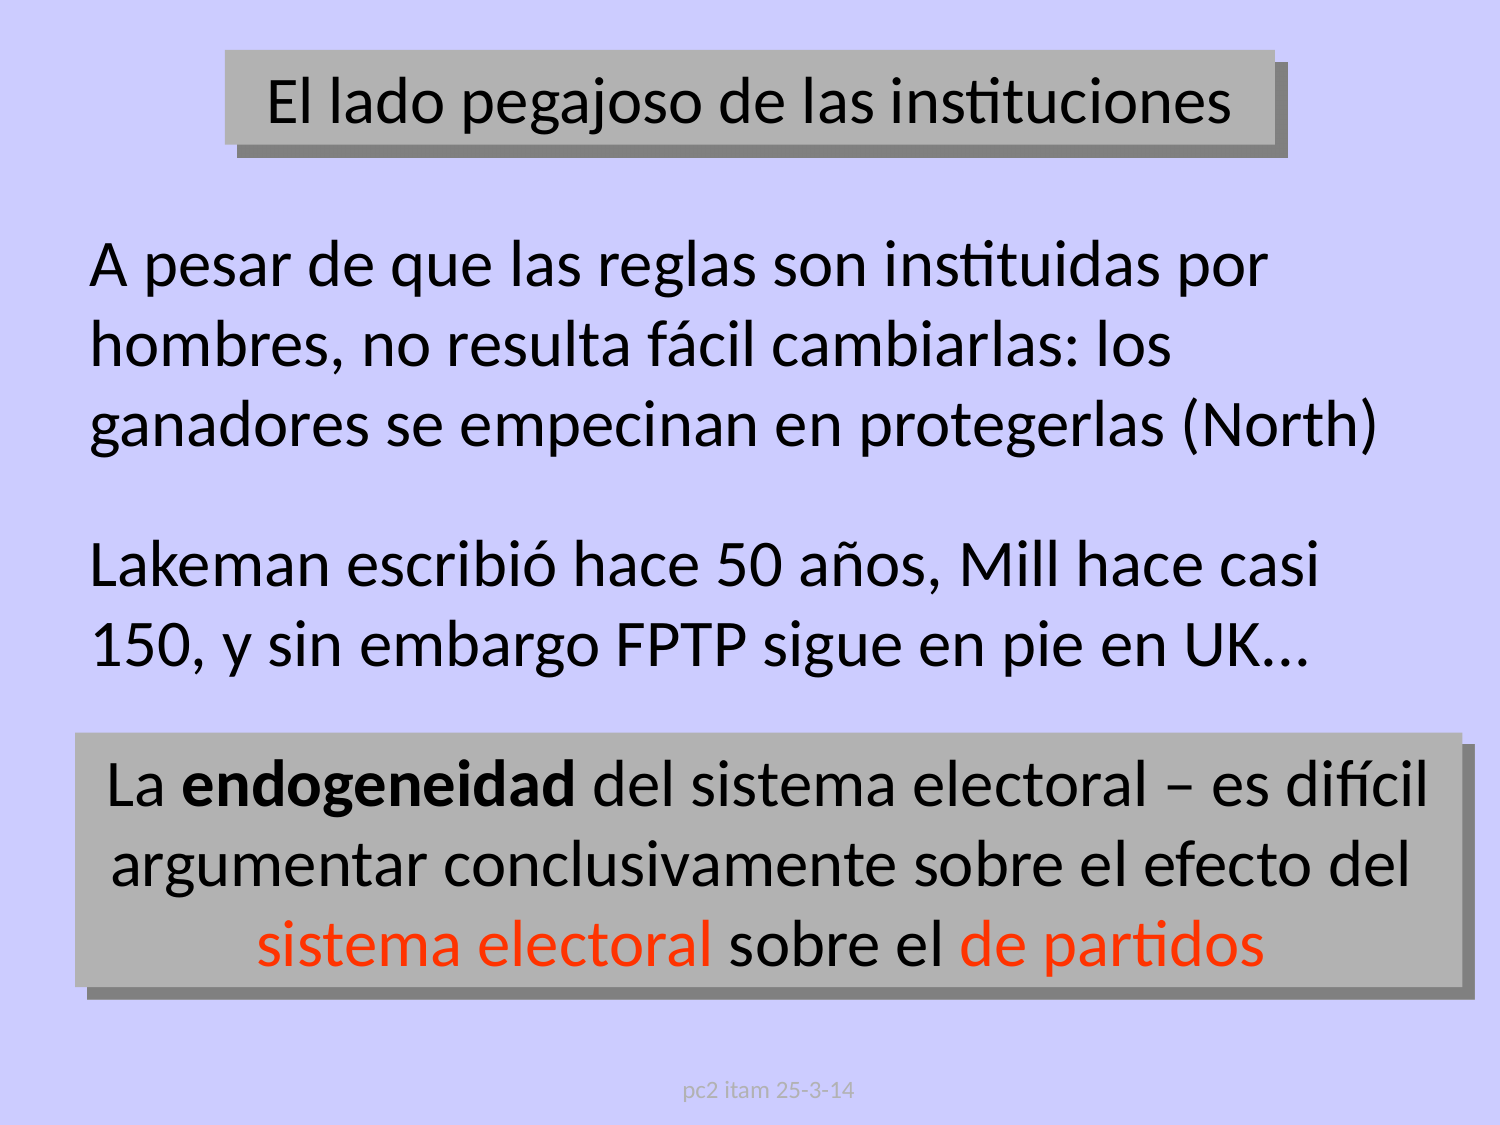

El lado pegajoso de las instituciones
A pesar de que las reglas son instituidas por hombres, no resulta fácil cambiarlas: los ganadores se empecinan en protegerlas (North)
Lakeman escribió hace 50 años, Mill hace casi 150, y sin embargo FPTP sigue en pie en UK...
La endogeneidad del sistema electoral – es difícil argumentar conclusivamente sobre el efecto del
sistema electoral sobre el de partidos